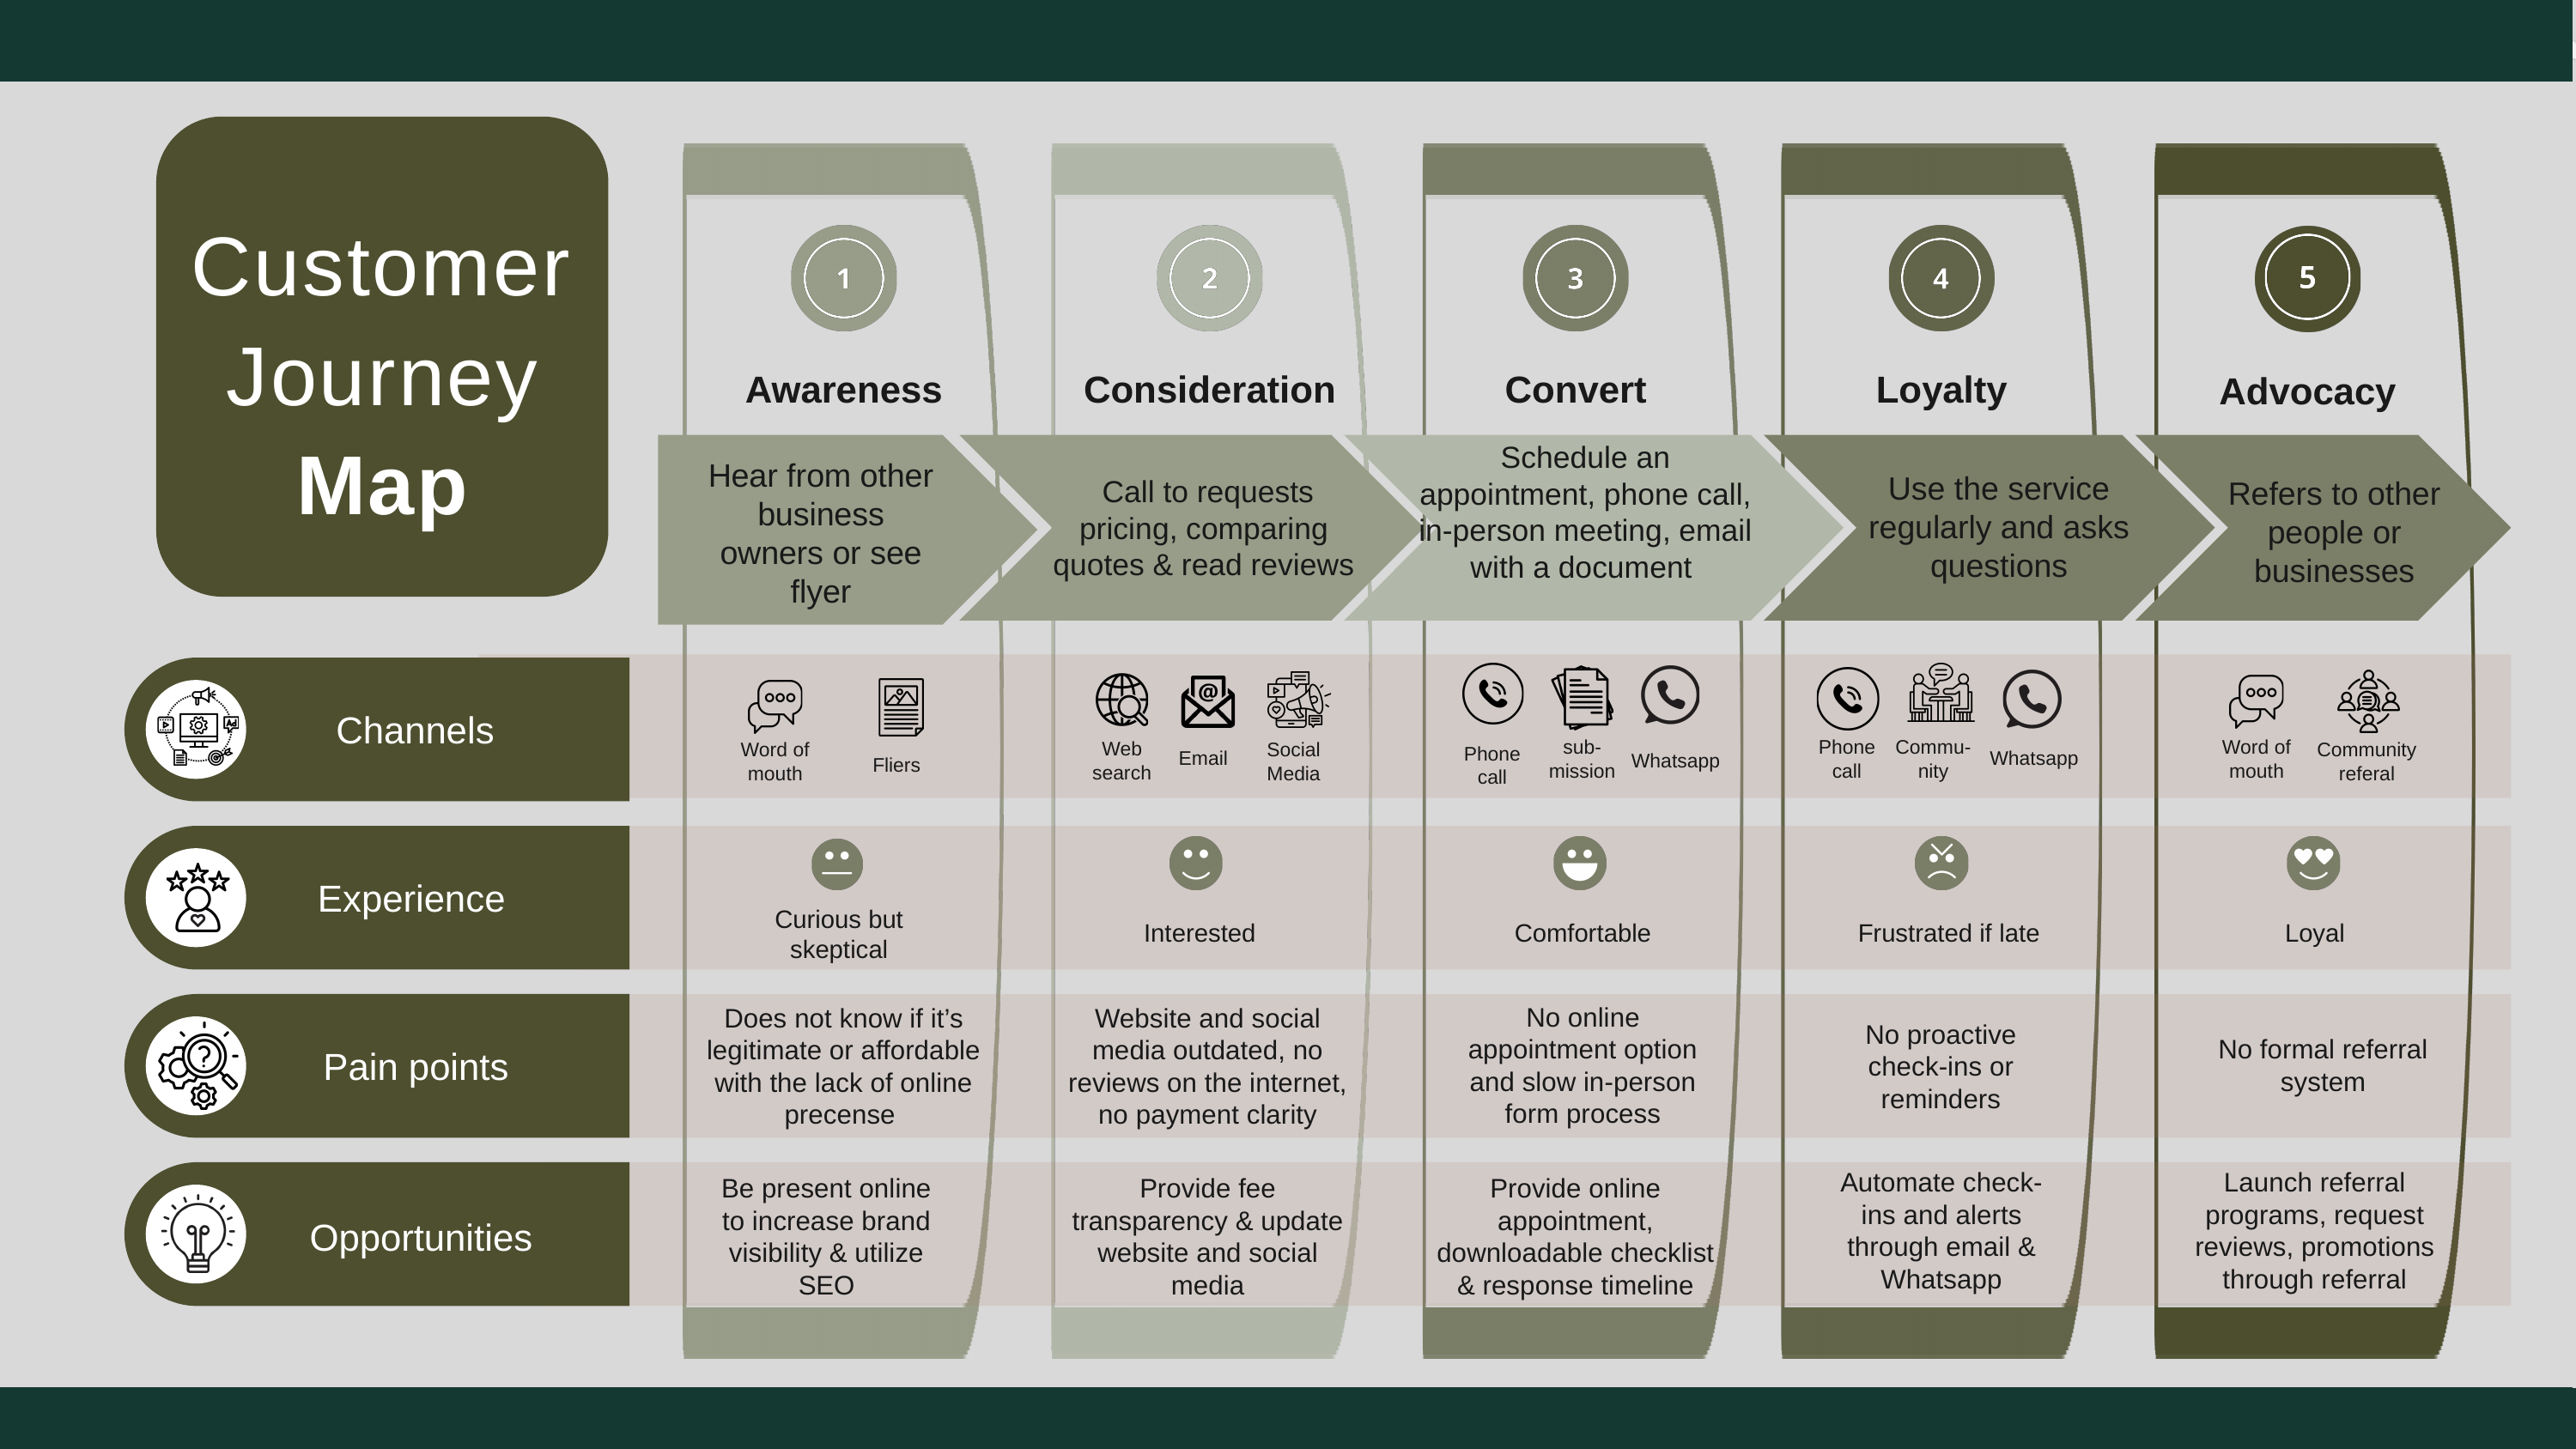

Customer Journey
Map

Awareness
Consideration
Convert
Loyalty
Advocacy

Schedule an appointment, phone call,
in-person meeting, email with a document
Hear from other business owners or see flyer
Use the service regularly and asks questions
 Call to requests pricing, comparing quotes & read reviews
Refers to other people or businesses

Web
search

Channels
sub-mission
Phonecall
Commu-nity
Word of mouth
Community referal
Word of mouth
Social Media
Phonecall
Email
Whatsapp
Whatsapp
Fliers

Experience
Curious but skeptical
Interested
Comfortable
Frustrated if late
Loyal

No online appointment option and slow in-person form process
Does not know if it’s legitimate or affordable with the lack of online precense
Website and social media outdated, no reviews on the internet, no payment clarity
No proactive check-ins or reminders
No formal referral system
Pain points

Automate check-ins and alerts through email & Whatsapp
Launch referral programs, request reviews, promotions through referral
Be present online to increase brand visibility & utilize SEO
Provide fee transparency & update website and social media
Provide online appointment, downloadable checklist & response timeline
Opportunities